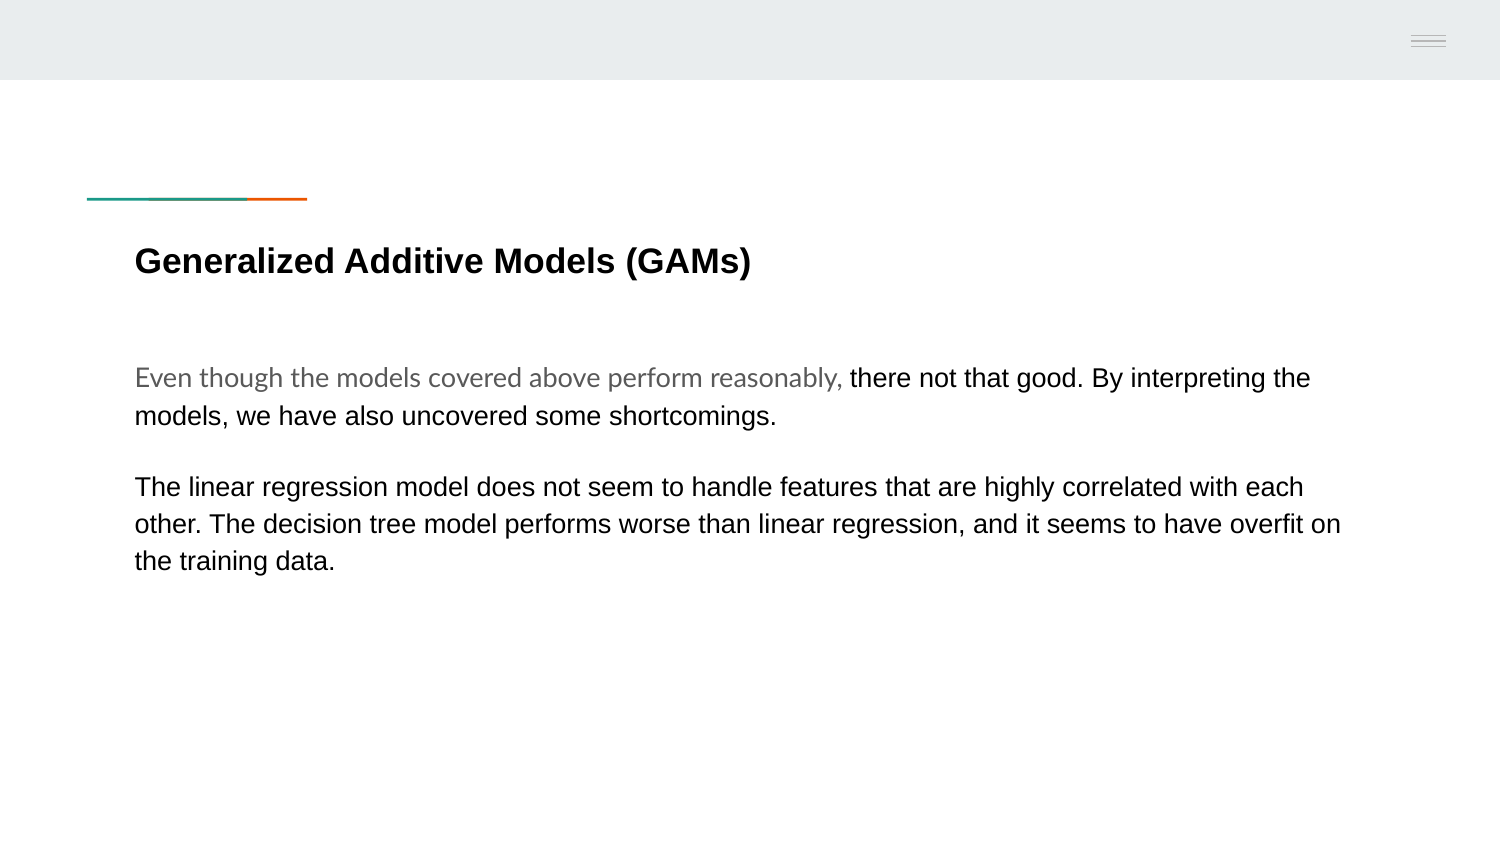

# Generalized Additive Models (GAMs)
Even though the models covered above perform reasonably, there not that good. By interpreting the models, we have also uncovered some shortcomings.
The linear regression model does not seem to handle features that are highly correlated with each other. The decision tree model performs worse than linear regression, and it seems to have overfit on the training data.